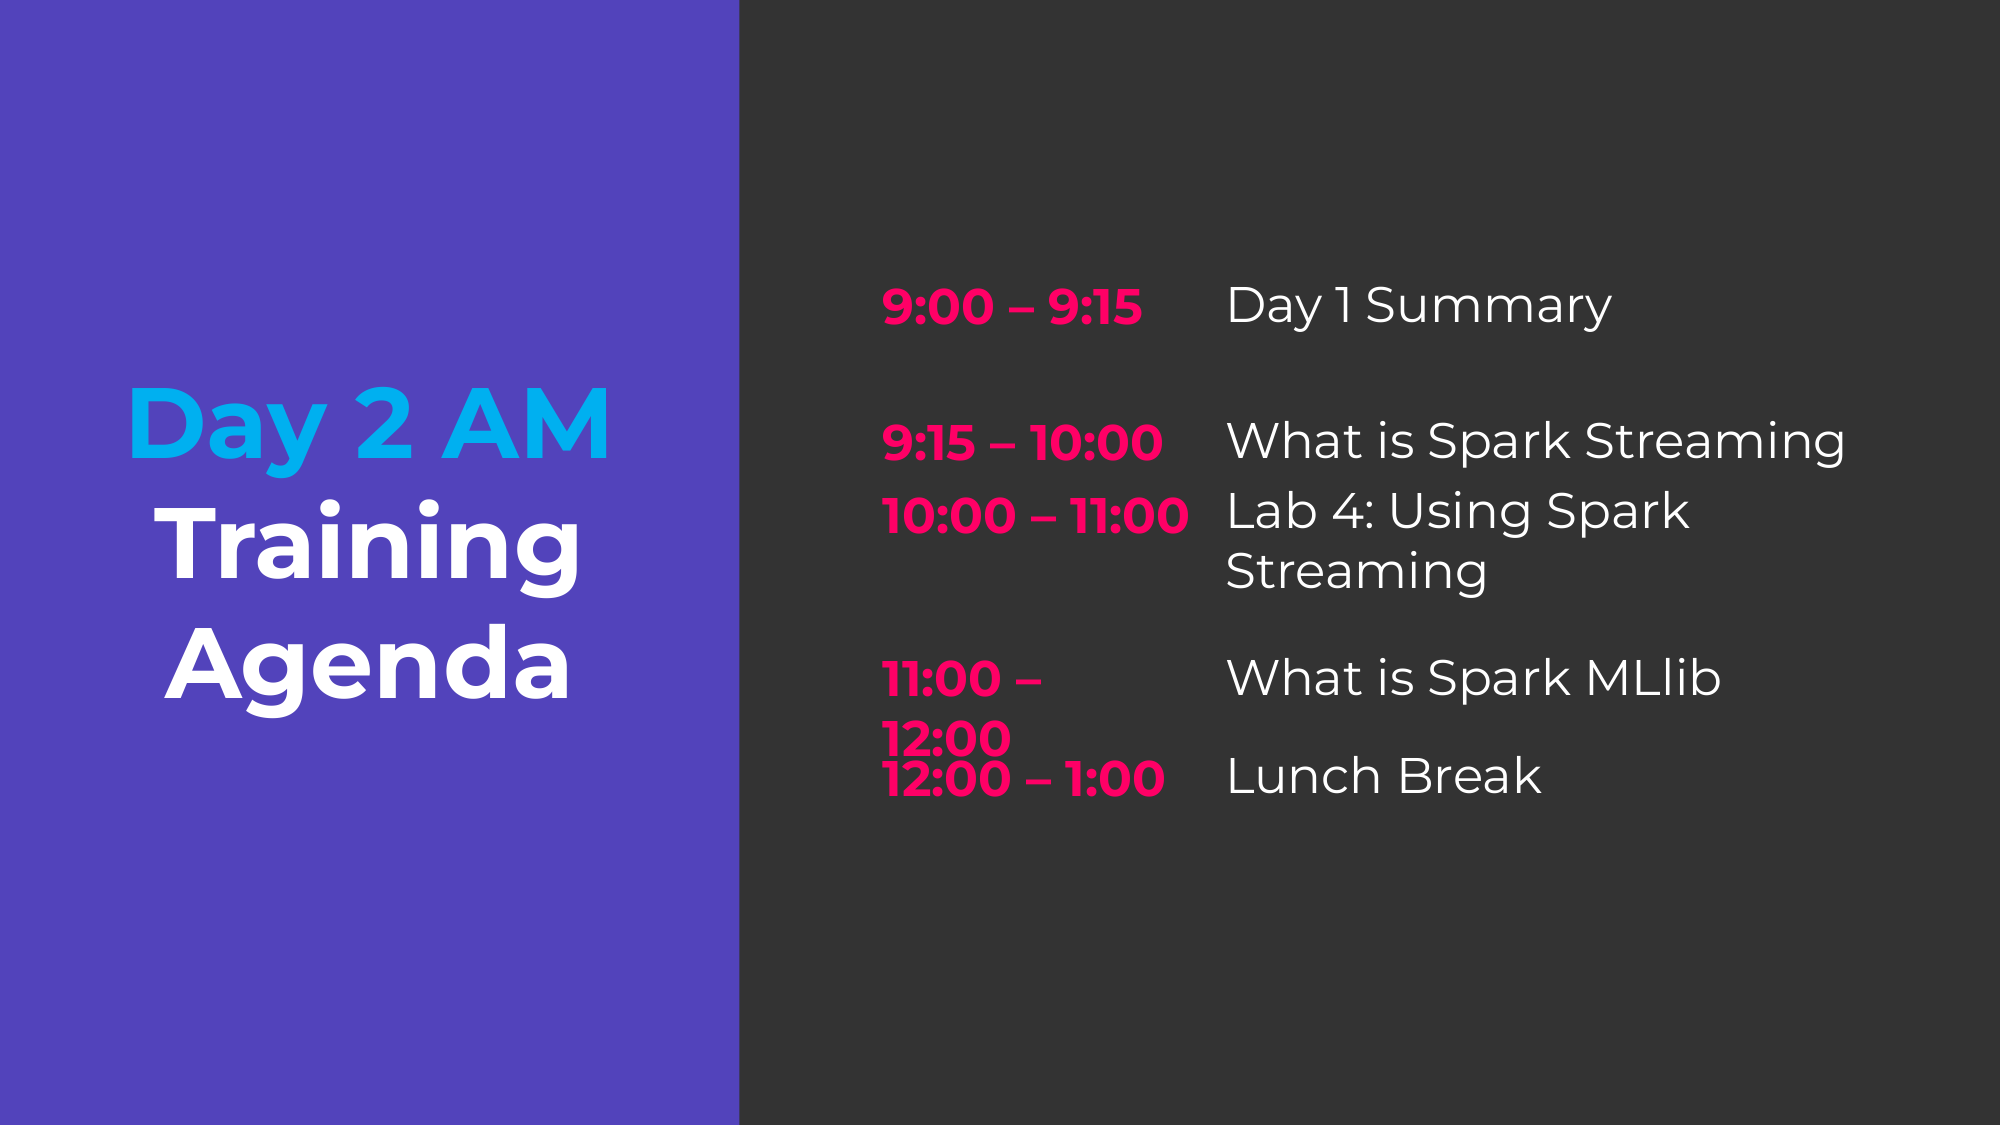

Day 1 Summary
9:00 – 9:15
Day 2 AM Training Agenda
What is Spark Streaming
9:15 – 10:00
Lab 4: Using Spark Streaming
10:00 – 11:00
What is Spark MLlib
11:00 – 12:00
Lunch Break
12:00 – 1:00